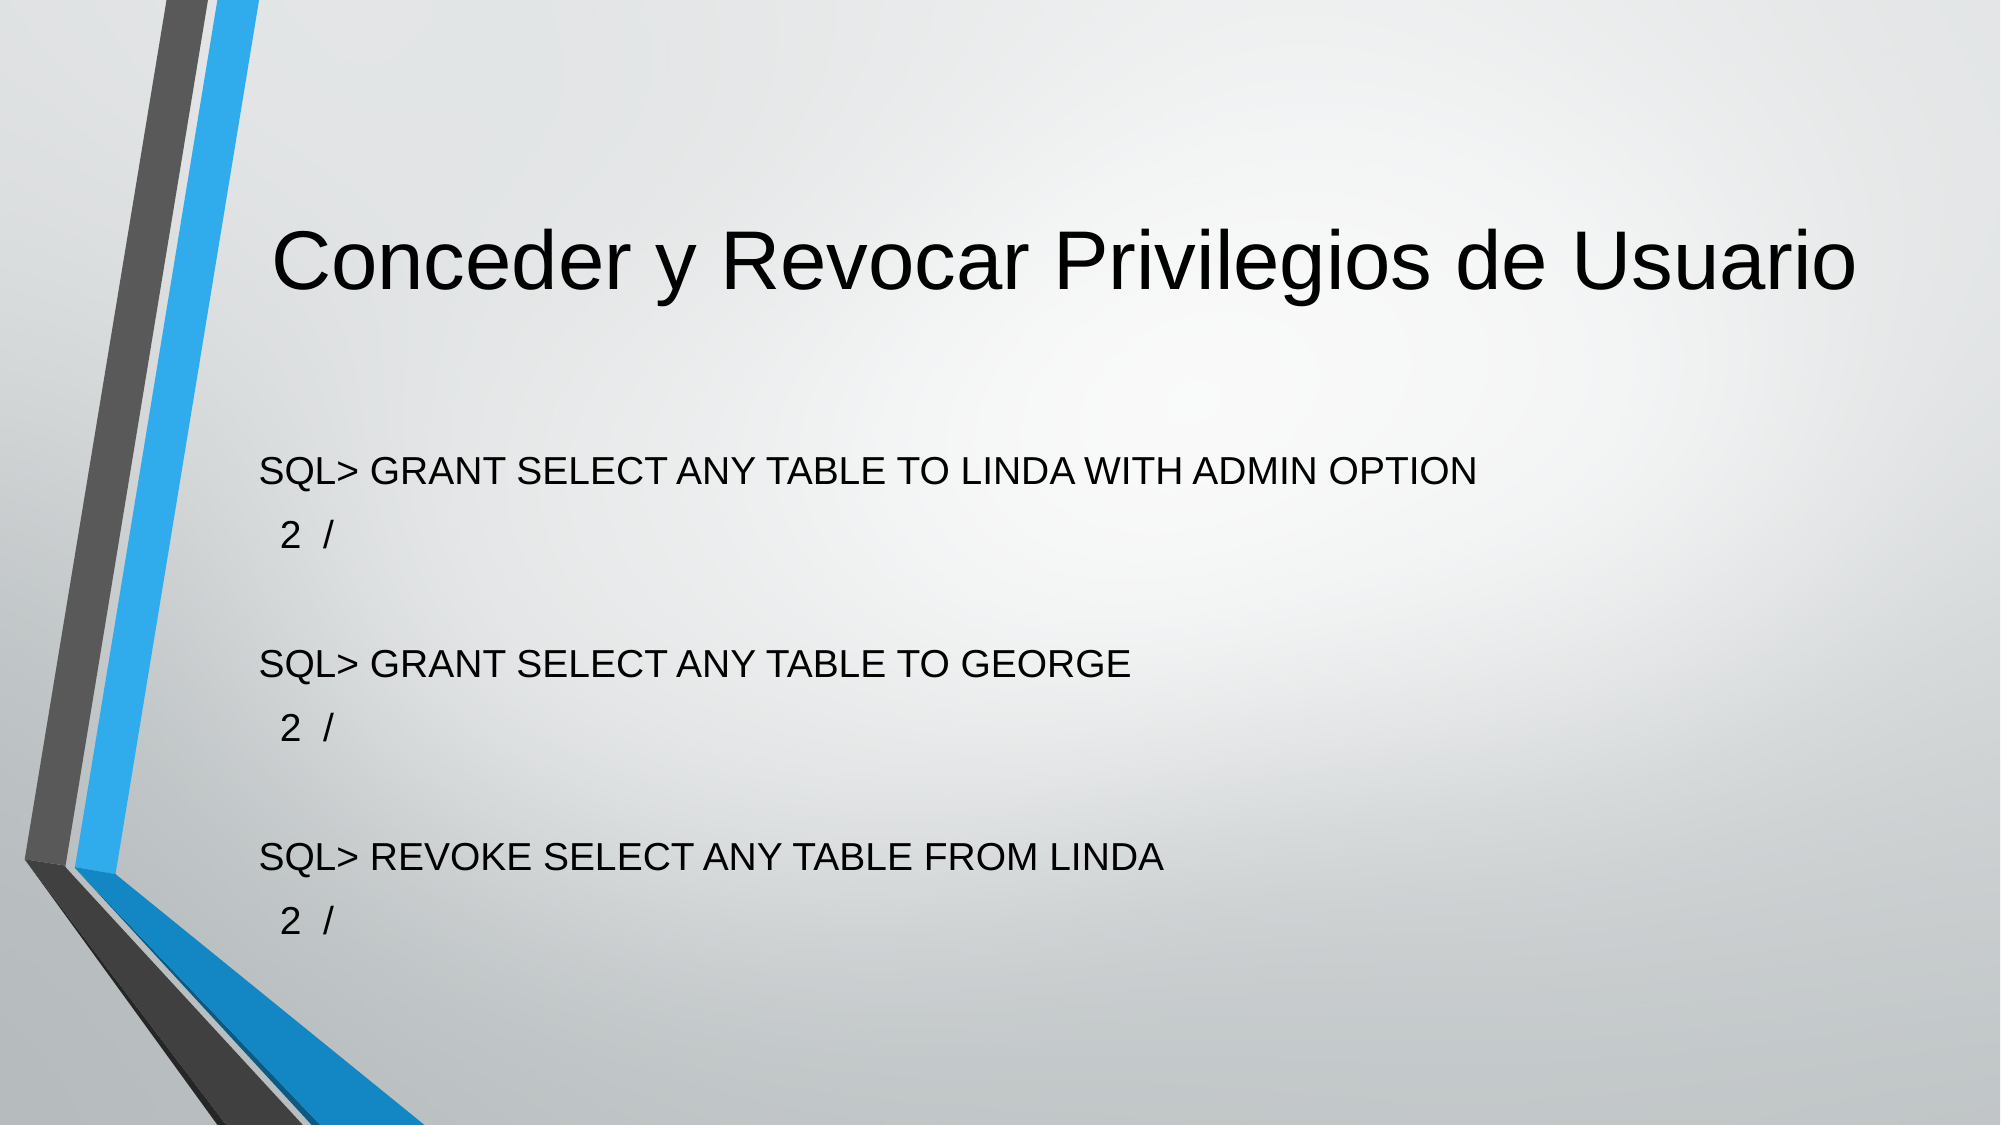

# Conceder y Revocar Privilegios de Usuario
SQL> GRANT SELECT ANY TABLE TO LINDA WITH ADMIN OPTION
  2  /

SQL> GRANT SELECT ANY TABLE TO GEORGE
  2  /

SQL> REVOKE SELECT ANY TABLE FROM LINDA
  2  /